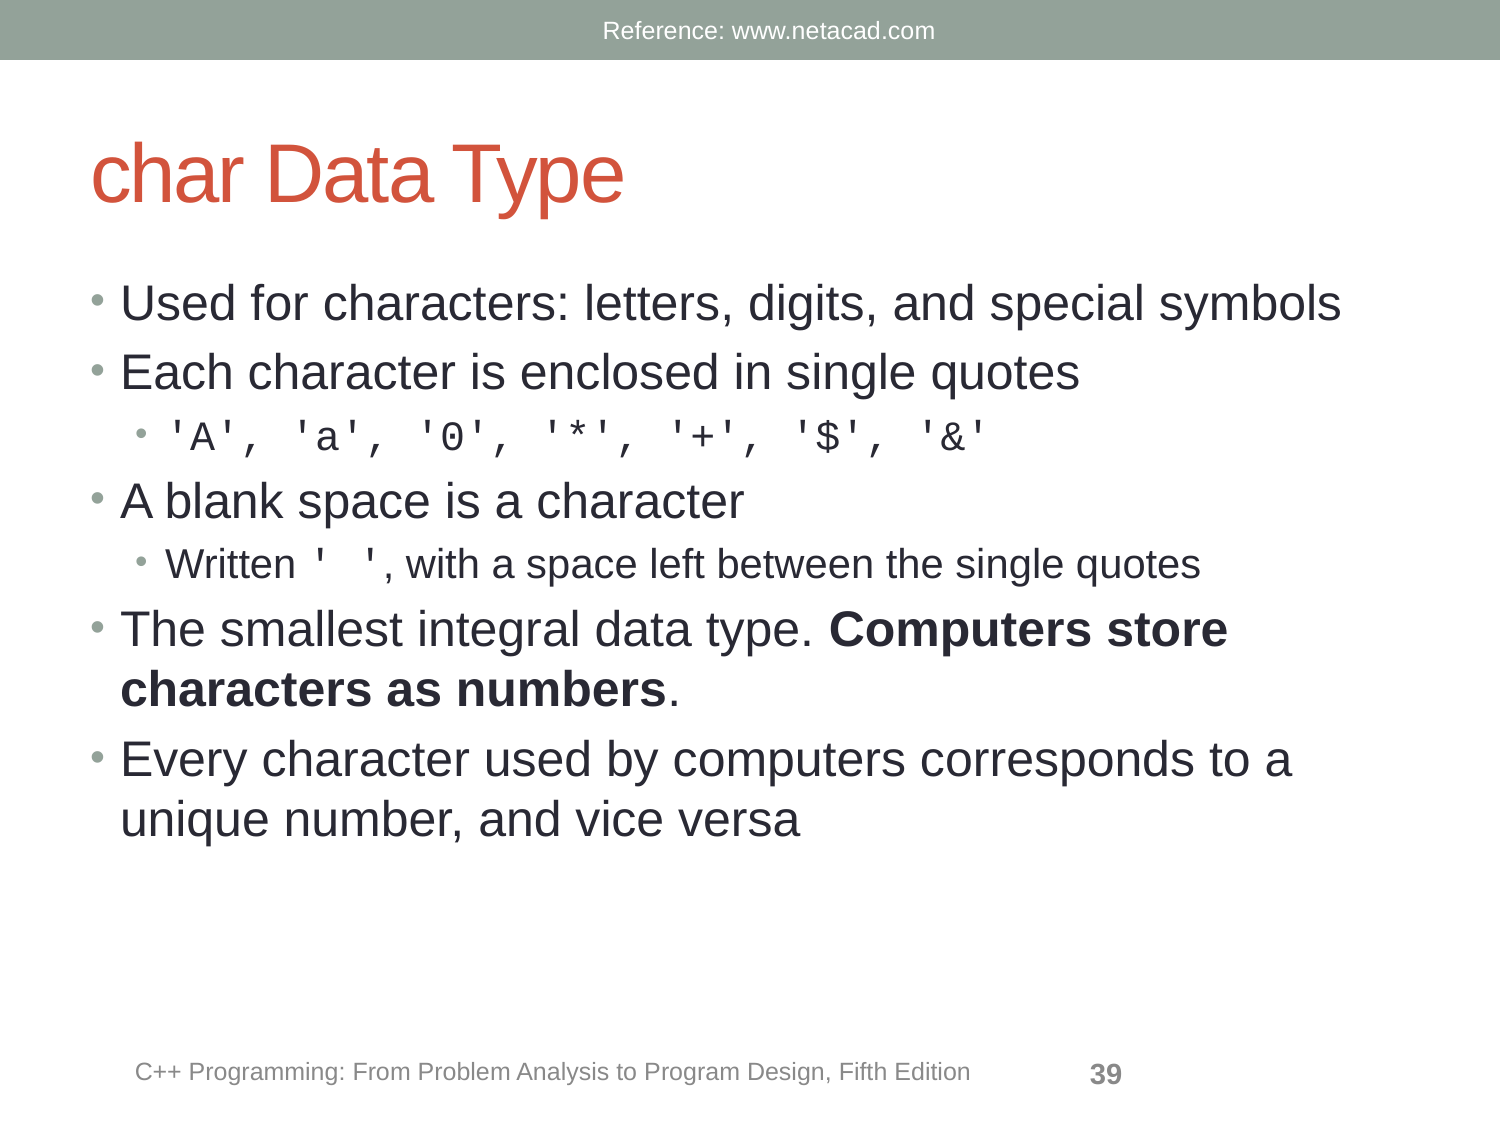

char Data Type
Used for characters: letters, digits, and special symbols
Each character is enclosed in single quotes
'A', 'a', '0', '*', '+', '$', '&'
A blank space is a character
Written ' ', with a space left between the single quotes
The smallest integral data type. Computers store characters as numbers.
Every character used by computers corresponds to a unique number, and vice versa

Reference: www.netacad.com
C++ Programming: From Problem Analysis to Program Design, Fifth Edition
39